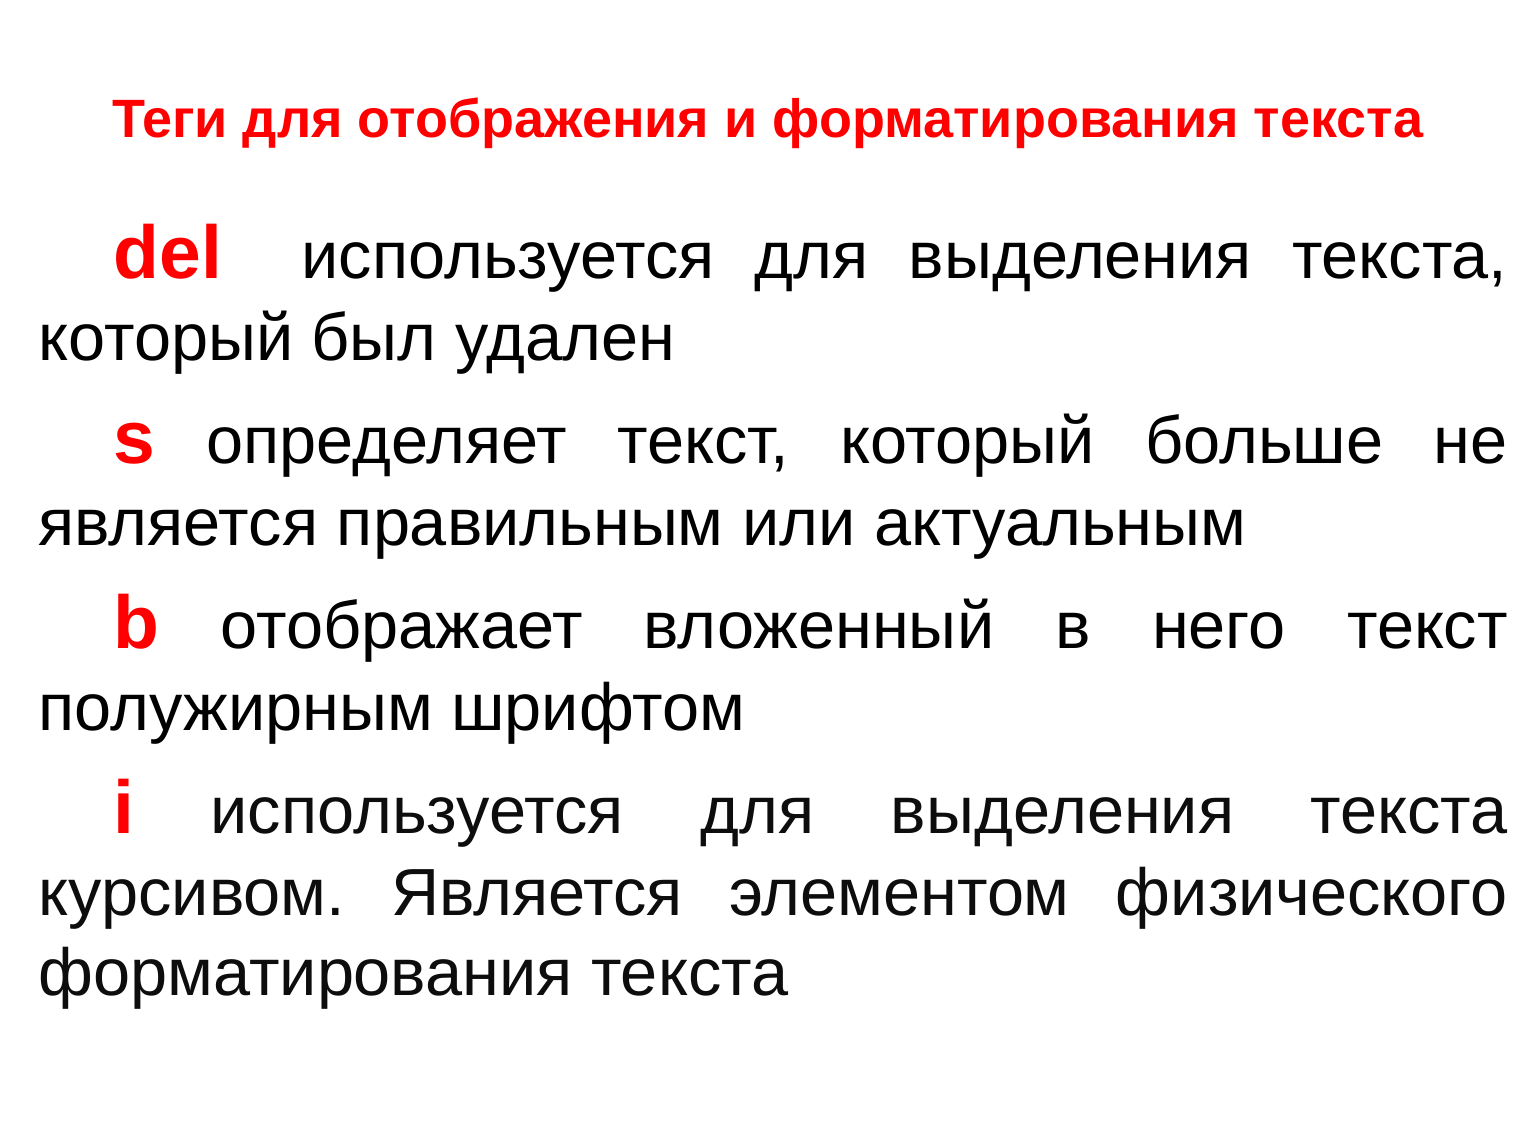

# Теги для отображения и форматирования текста
del  используется для выделения текста, который был удалeн
s определяет текст, который больше не является правильным или актуальным
b отображает вложенный в него текст полужирным шрифтом
i используется для выделения текста курсивом. Является элементом физического форматирования текста